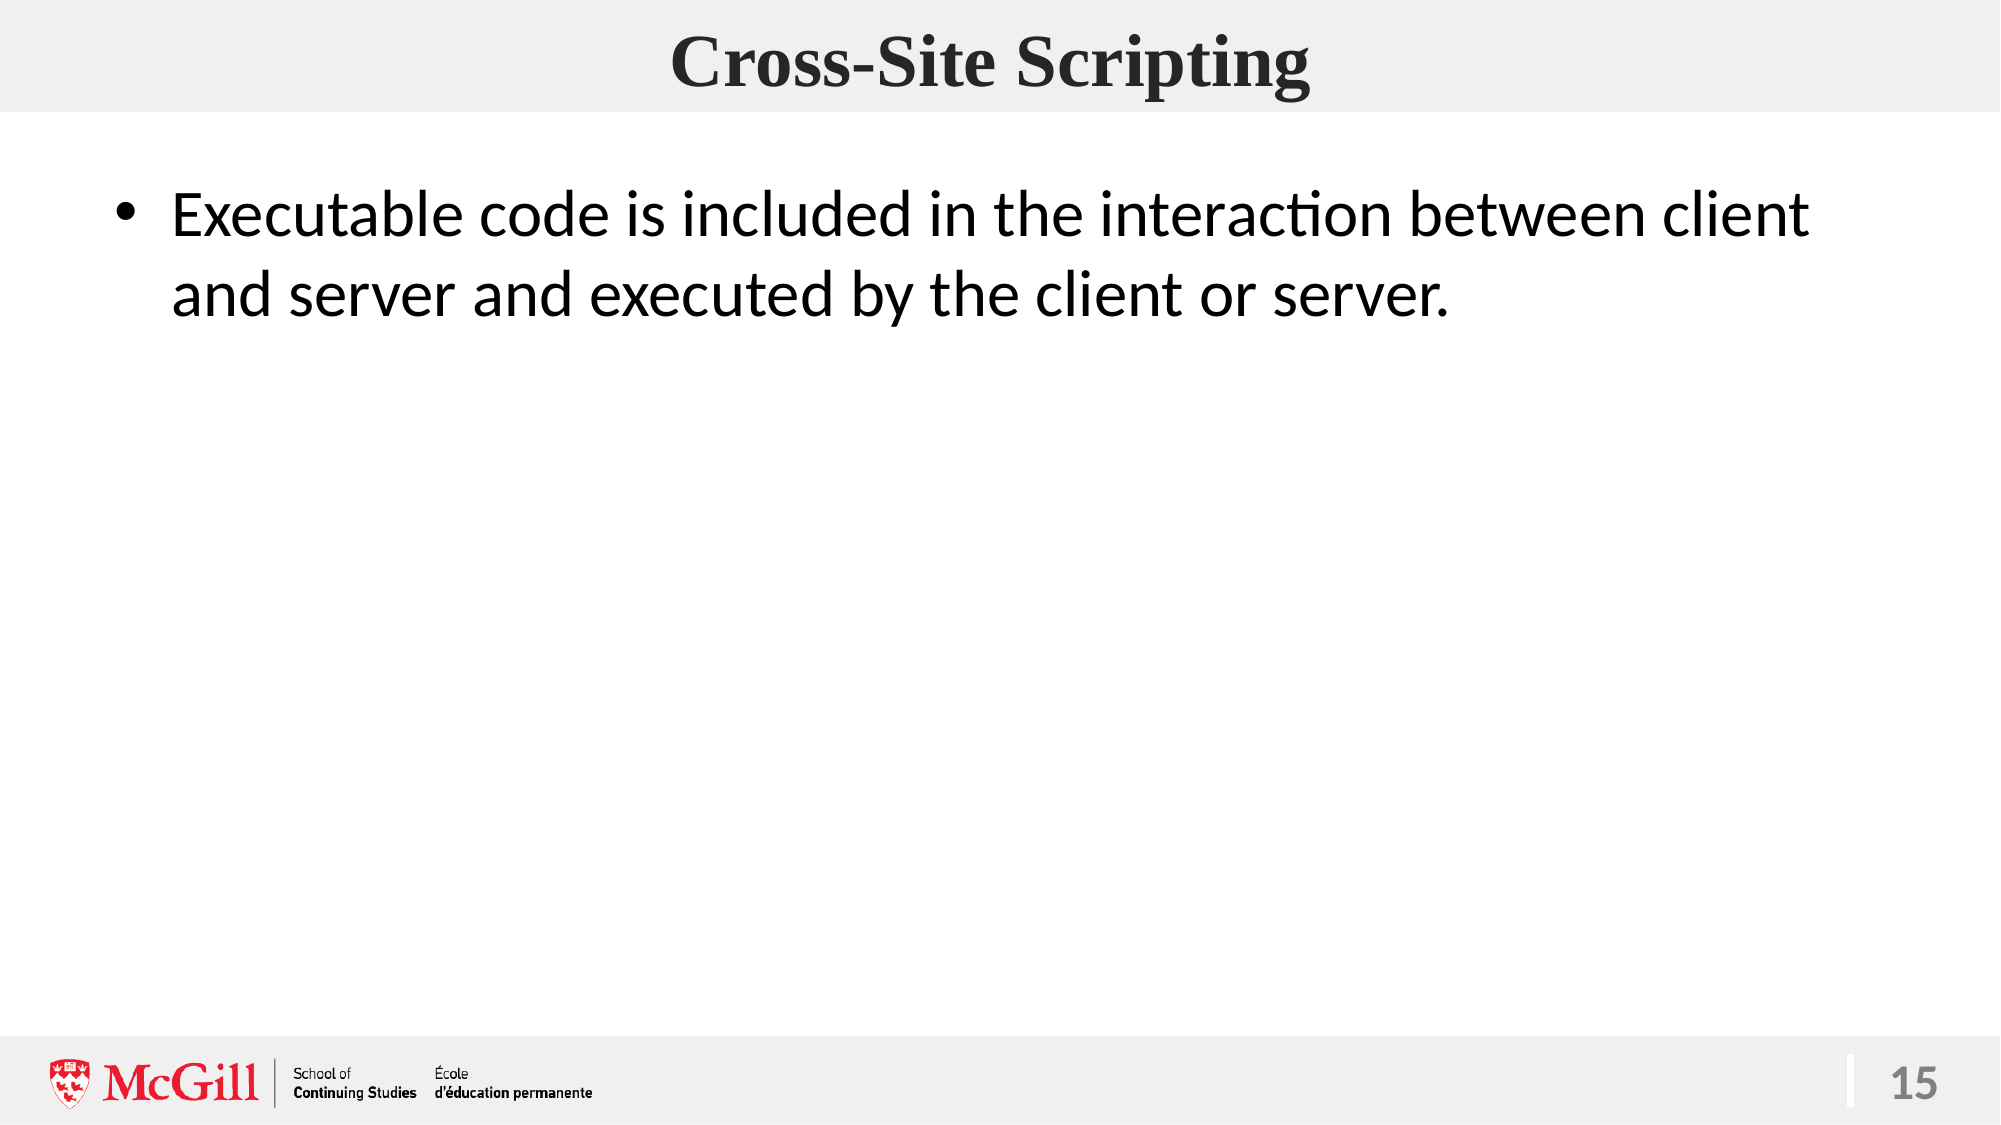

# Cross-Site Scripting
15
Executable code is included in the interaction between client and server and executed by the client or server.